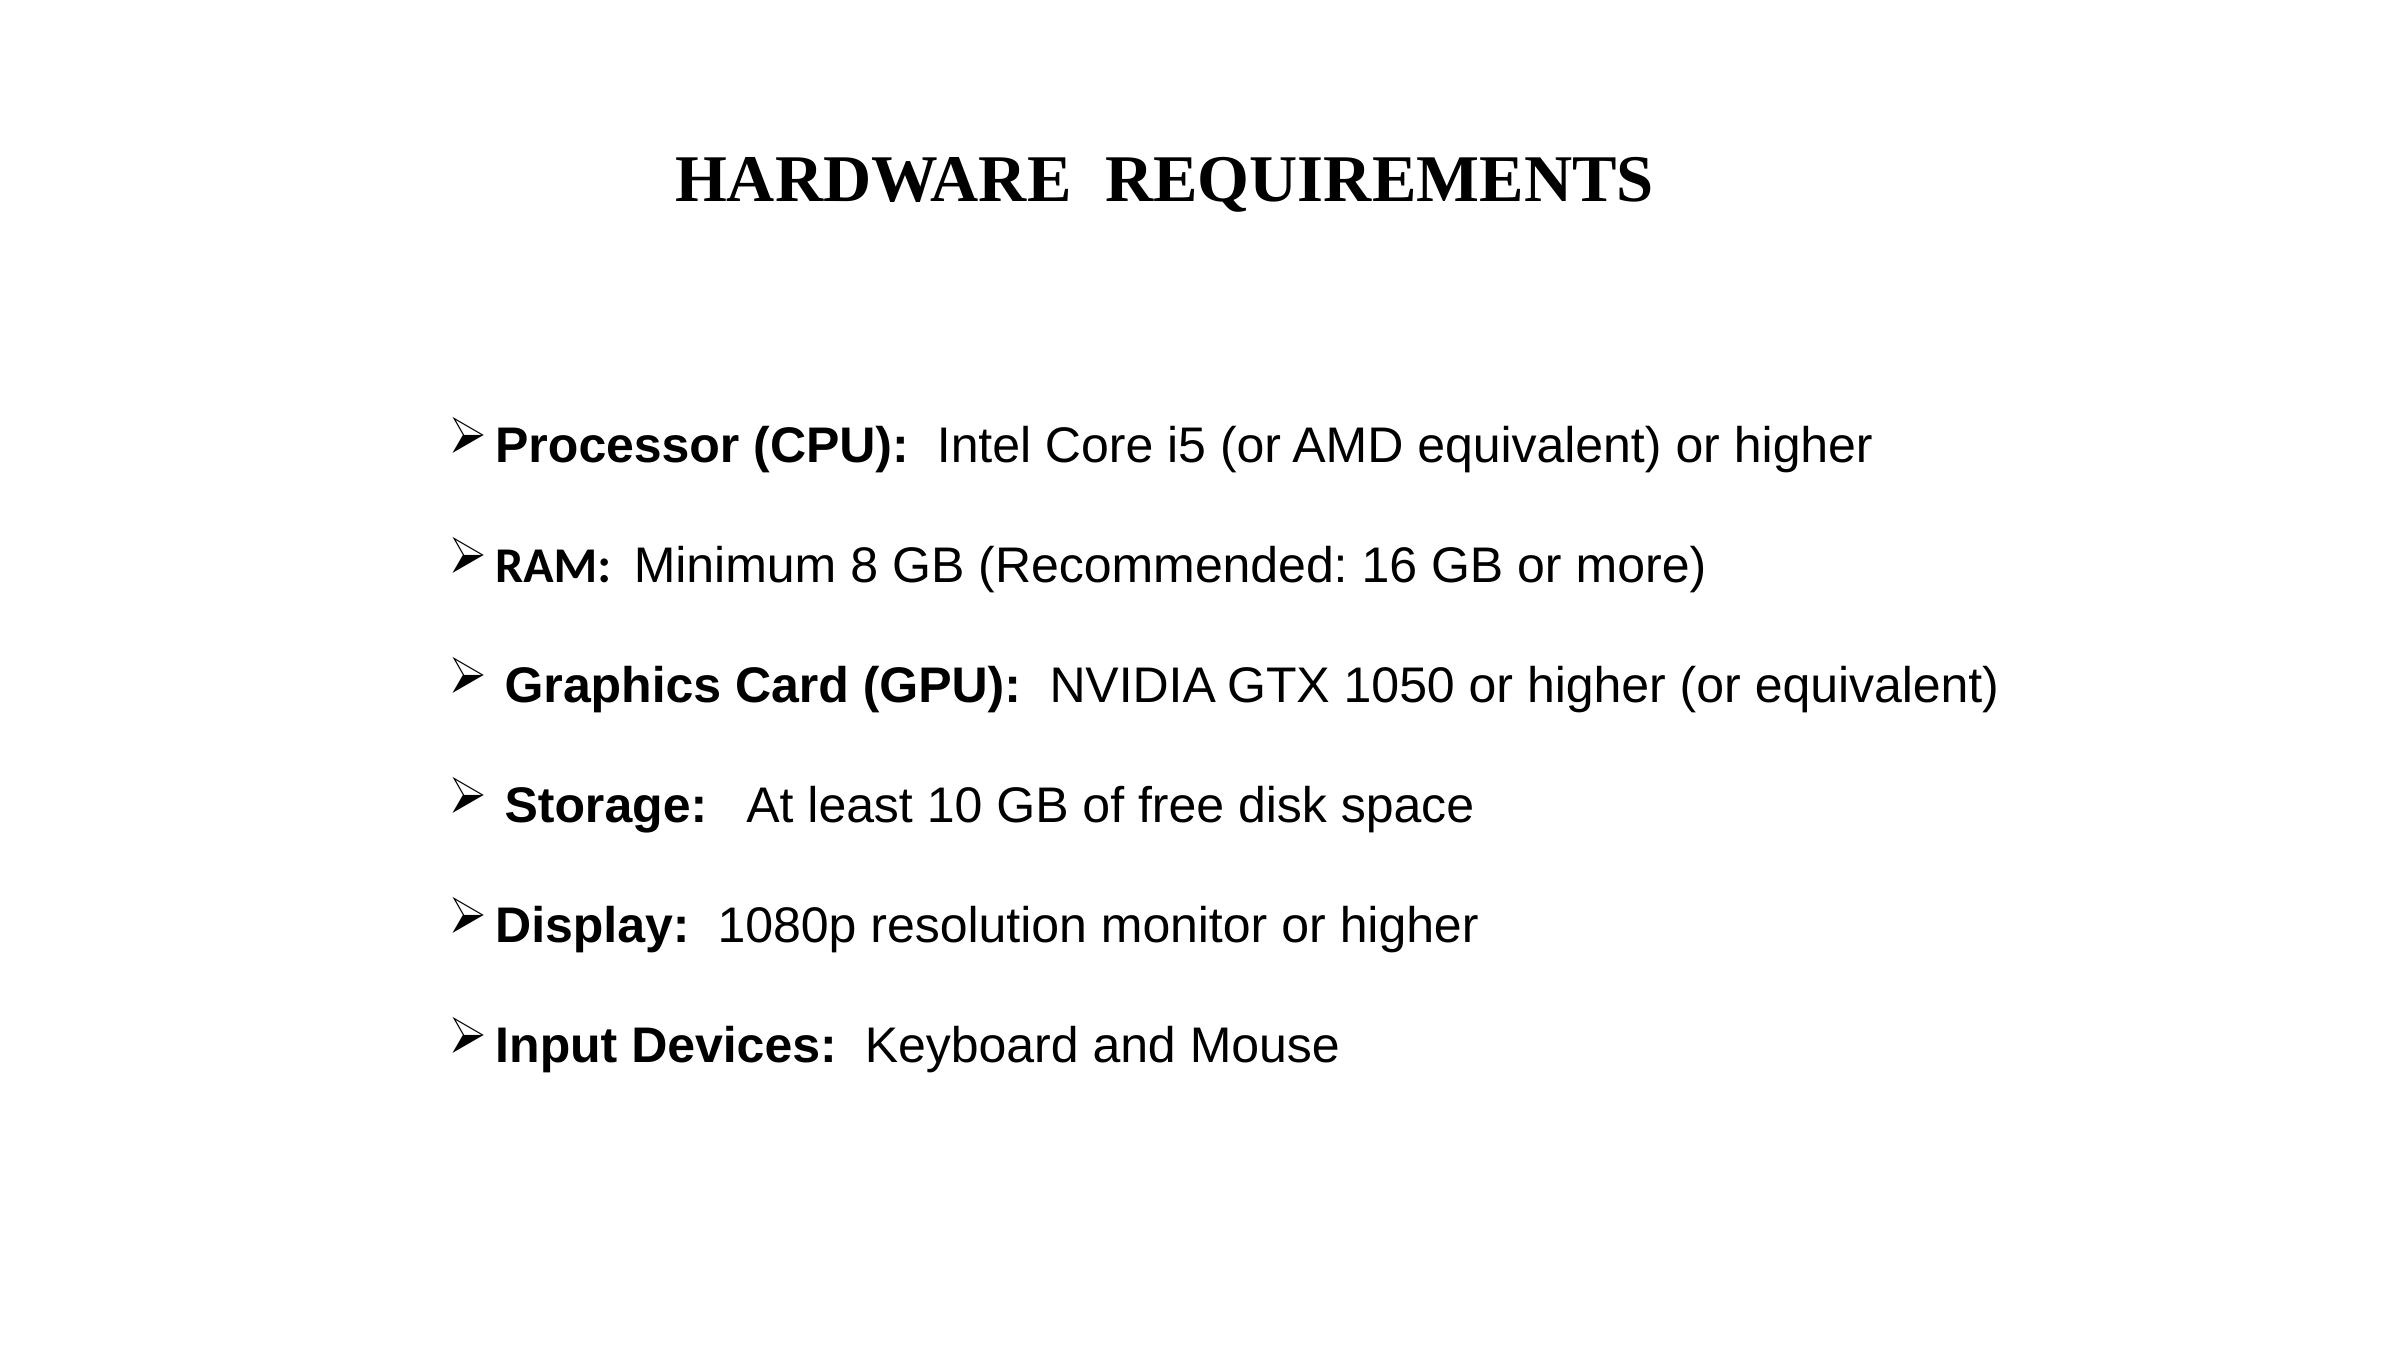

HARDWARE  REQUIREMENTS

Processor (CPU):  Intel Core i5 (or AMD equivalent) or higher
RAM:  Minimum 8 GB (Recommended: 16 GB or more)
Graphics Card (GPU):  NVIDIA GTX 1050 or higher (or equivalent)
Storage:   At least 10 GB of free disk space
Display:  1080p resolution monitor or higher
Input Devices:  Keyboard and Mouse